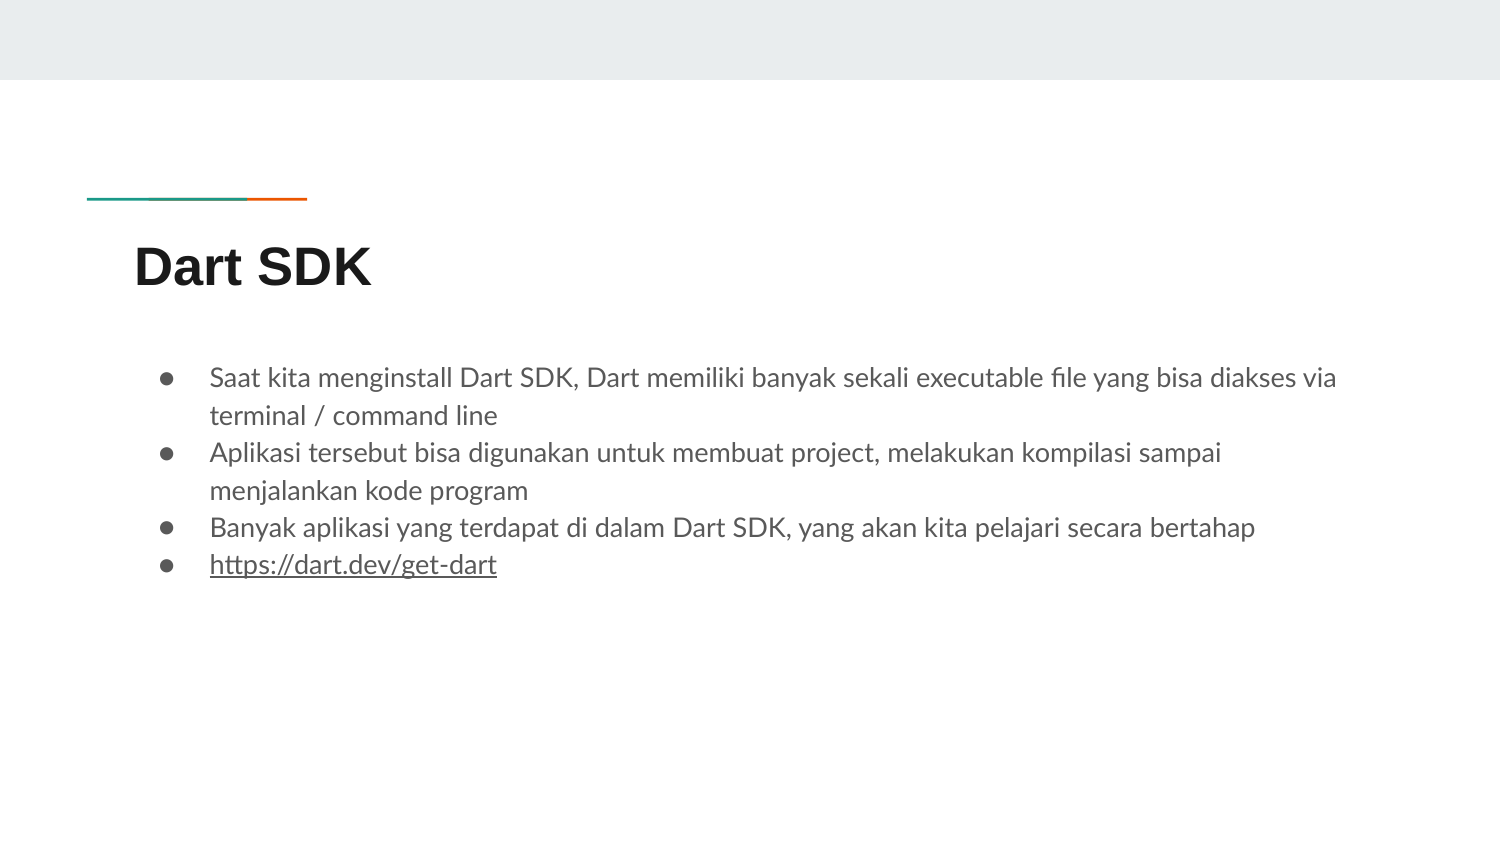

# Dart SDK
Saat kita menginstall Dart SDK, Dart memiliki banyak sekali executable file yang bisa diakses via terminal / command line
Aplikasi tersebut bisa digunakan untuk membuat project, melakukan kompilasi sampai menjalankan kode program
Banyak aplikasi yang terdapat di dalam Dart SDK, yang akan kita pelajari secara bertahap
https://dart.dev/get-dart